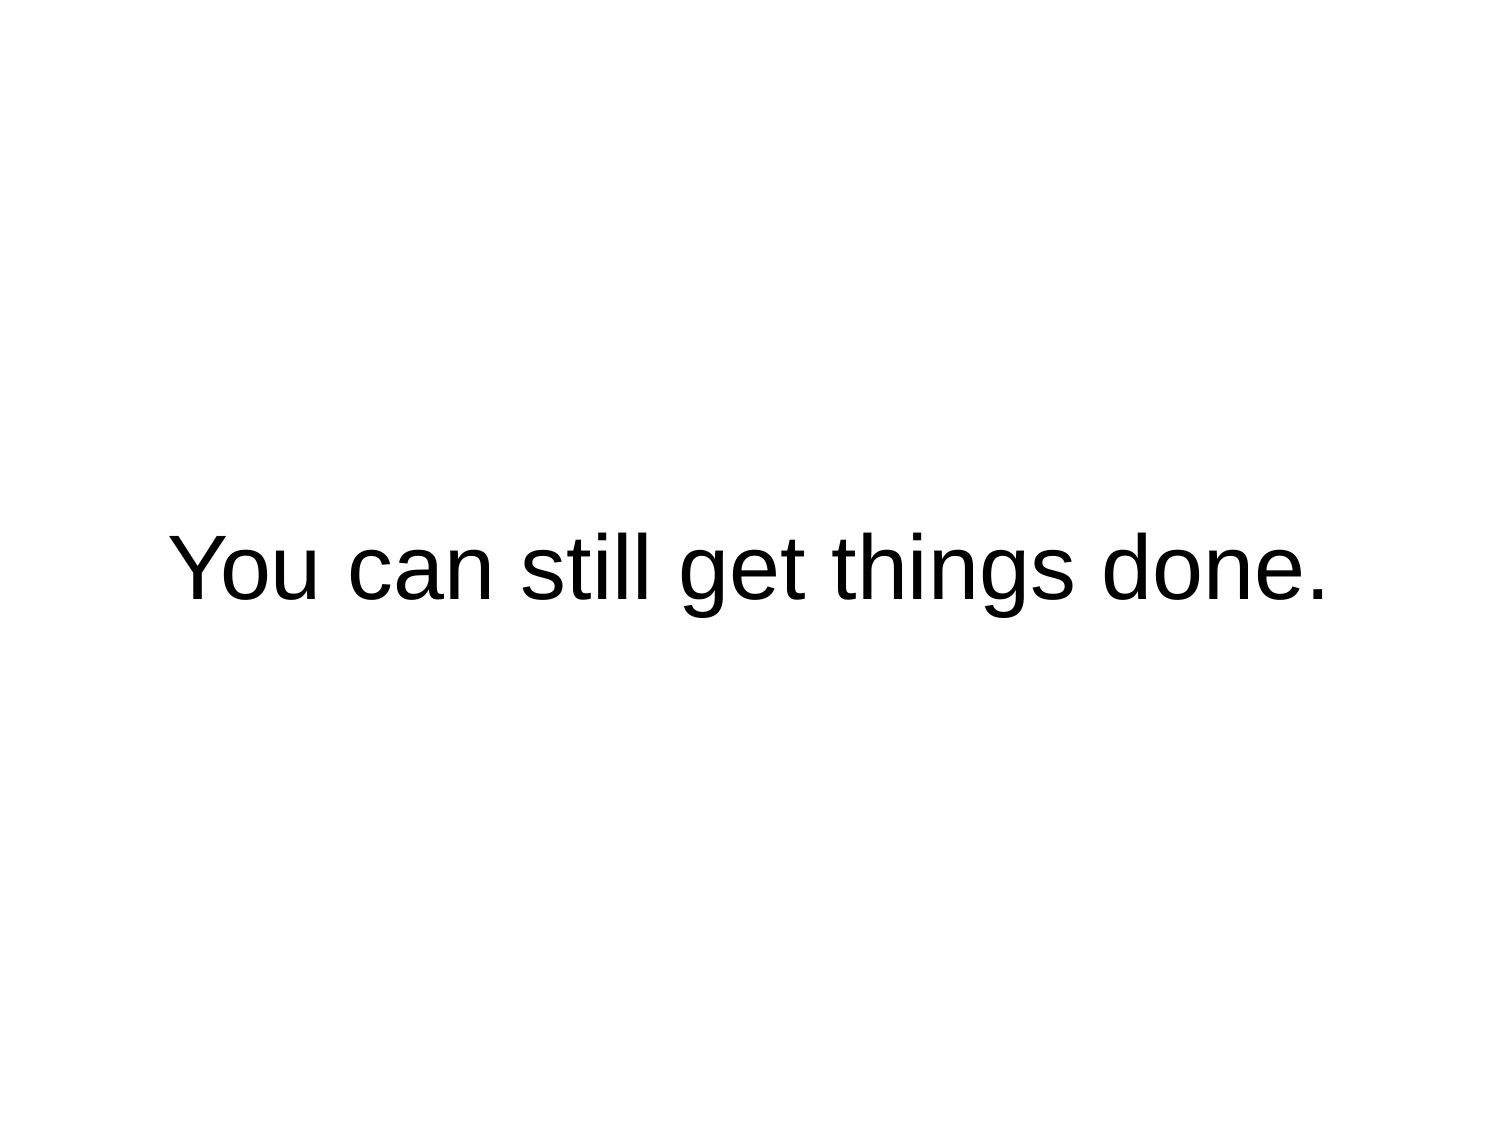

# You can still get things done.